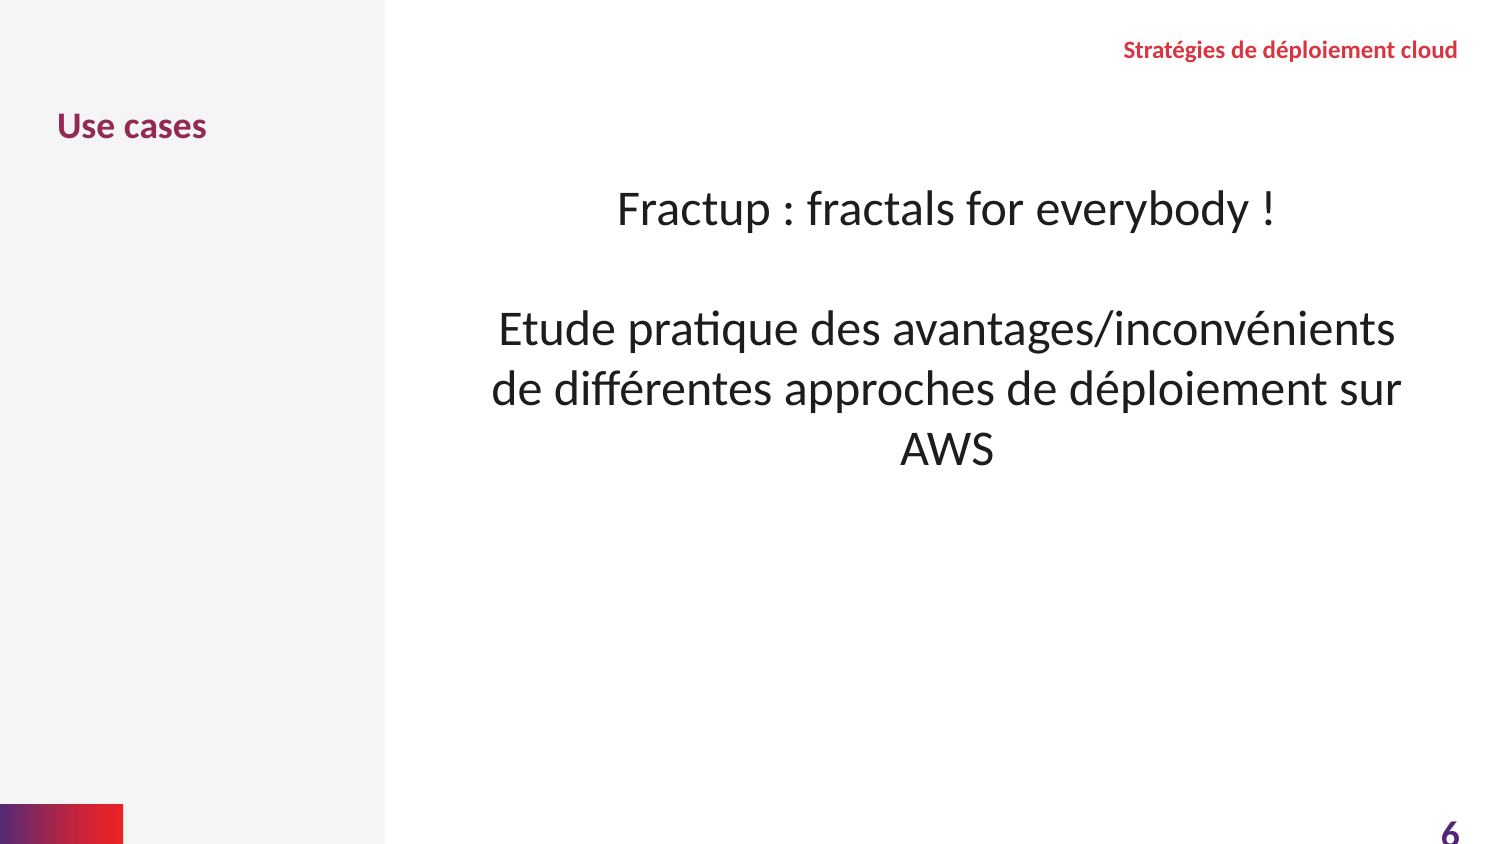

Use cases
Stratégies de déploiement cloud

#
Fractup : fractals for everybody !

Etude pratique des avantages/inconvénients de différentes approches de déploiement sur AWS